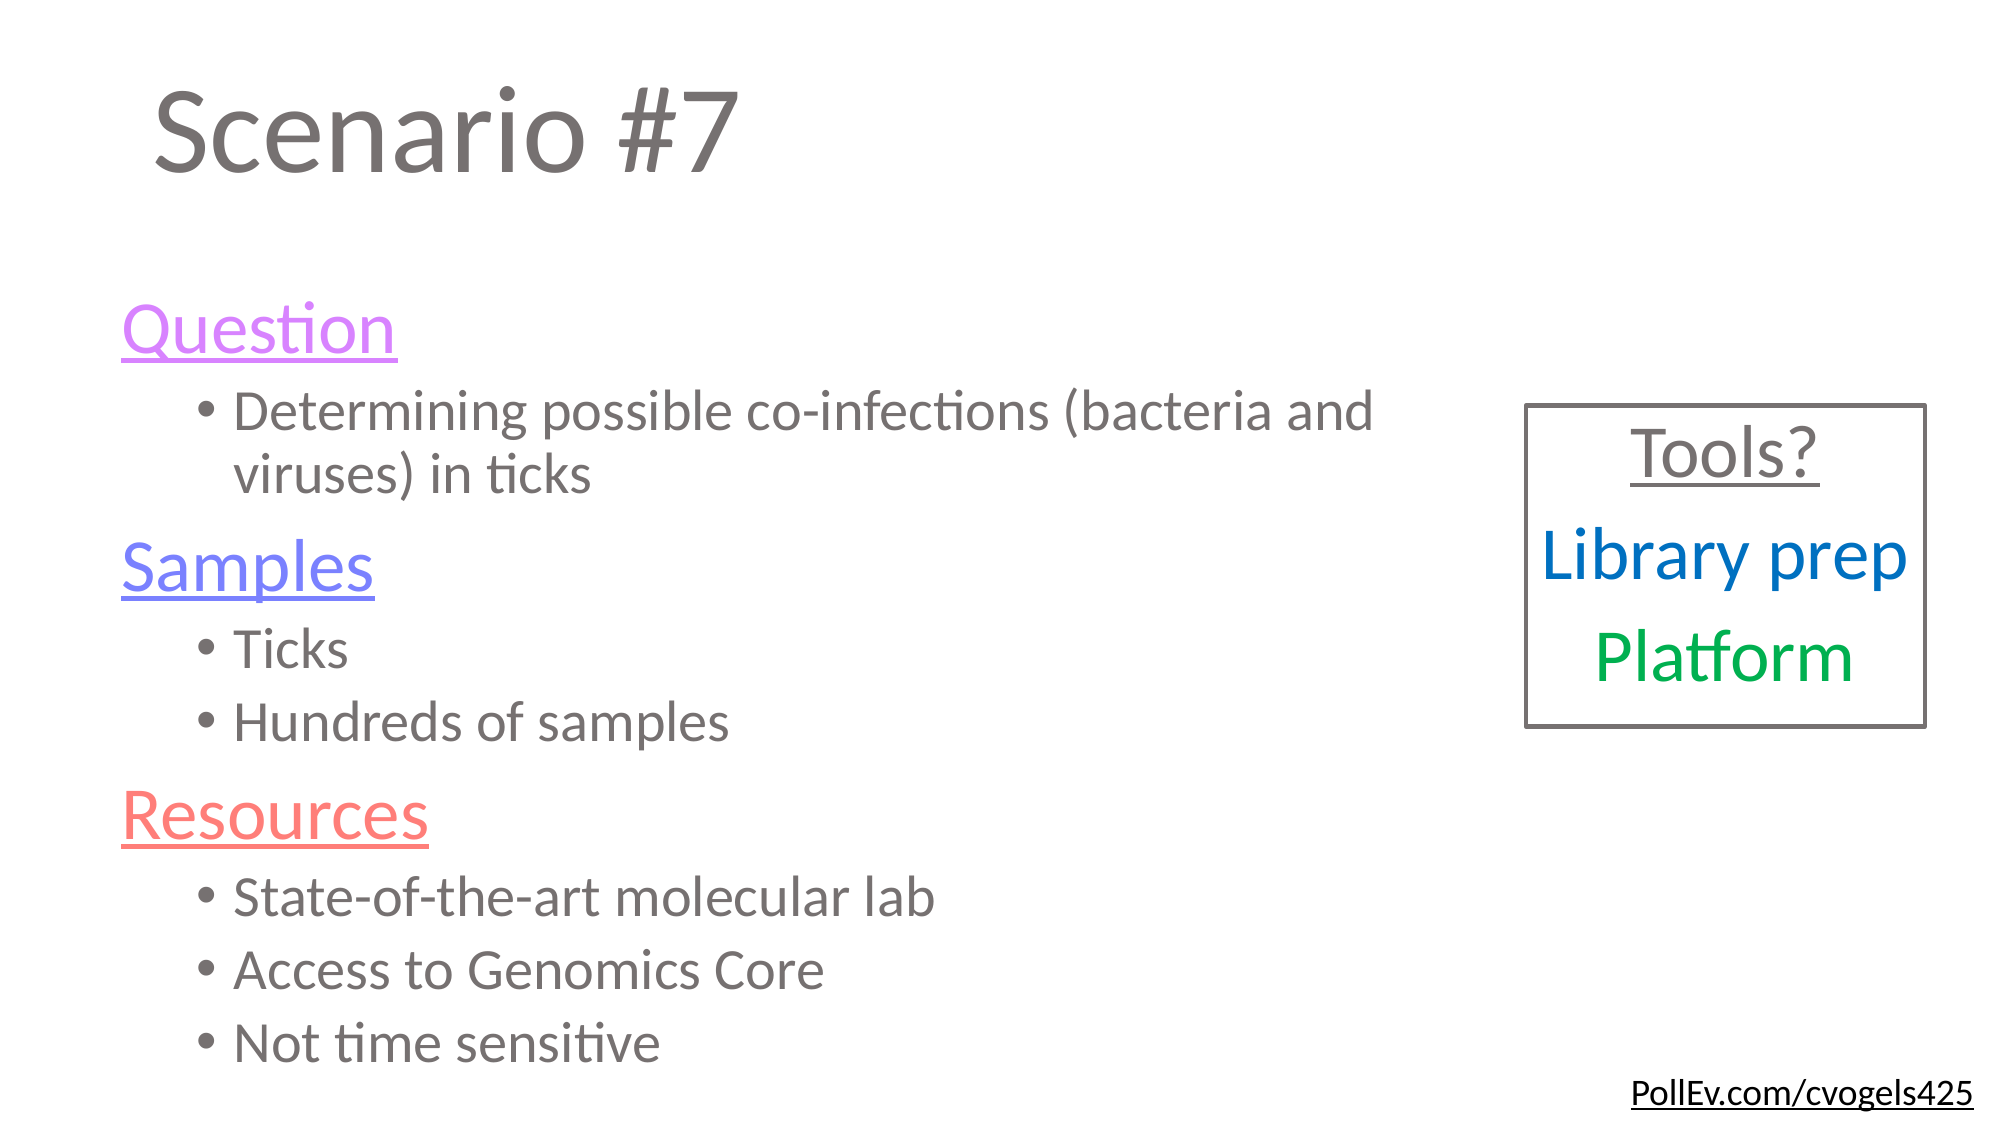

# Scenario #7
Question
Determining possible co-infections (bacteria and viruses) in ticks
Samples
Ticks
Hundreds of samples
Resources
State-of-the-art molecular lab
Access to Genomics Core
Not time sensitive

Tools?
Library prep
Platform

PollEv.com/cvogels425